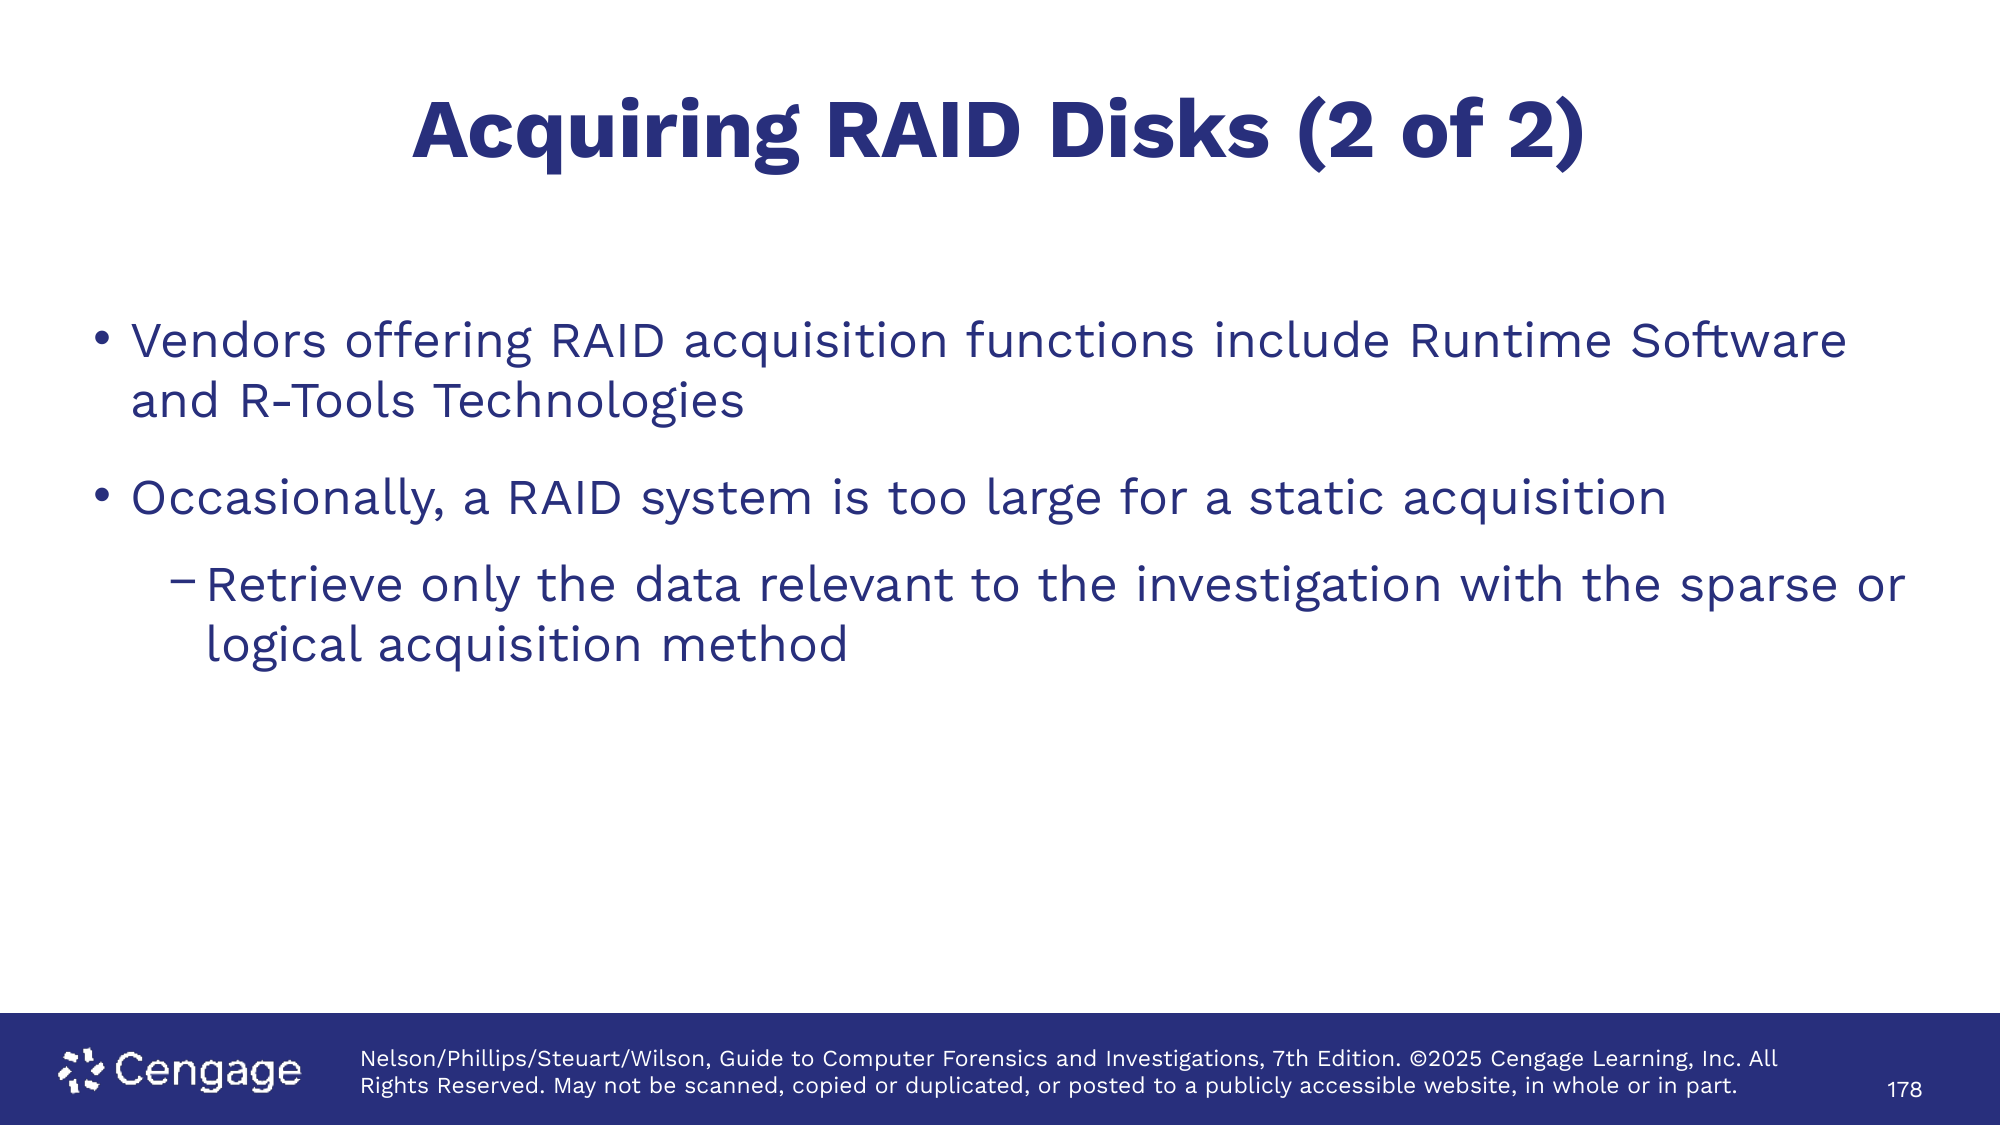

# Acquiring RAID Disks (2 of 2)
Vendors offering RAID acquisition functions include Runtime Software and R-Tools Technologies
Occasionally, a RAID system is too large for a static acquisition
Retrieve only the data relevant to the investigation with the sparse or logical acquisition method